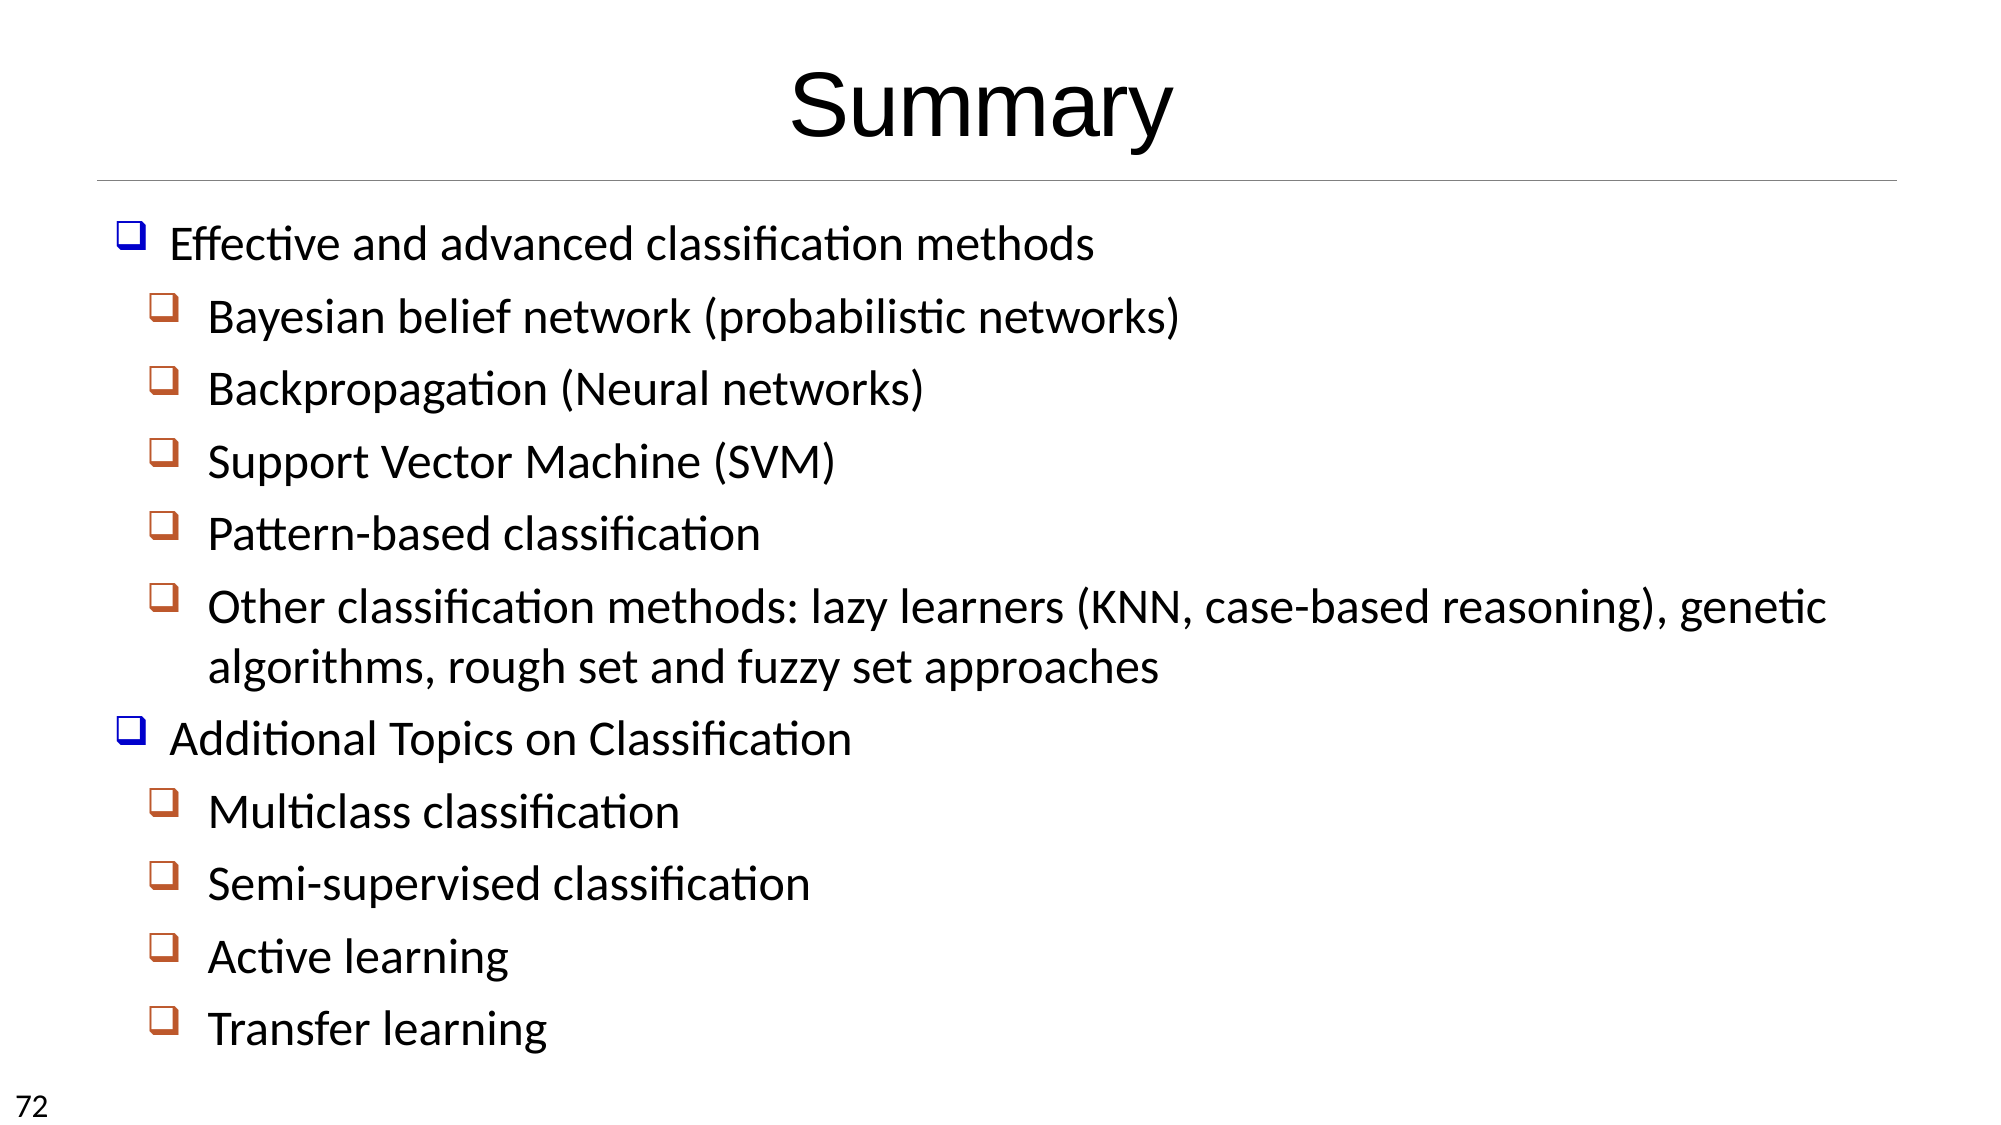

# Summary
Effective and advanced classification methods
Bayesian belief network (probabilistic networks)
Backpropagation (Neural networks)
Support Vector Machine (SVM)
Pattern-based classification
Other classification methods: lazy learners (KNN, case-based reasoning), genetic algorithms, rough set and fuzzy set approaches
Additional Topics on Classification
Multiclass classification
Semi-supervised classification
Active learning
Transfer learning